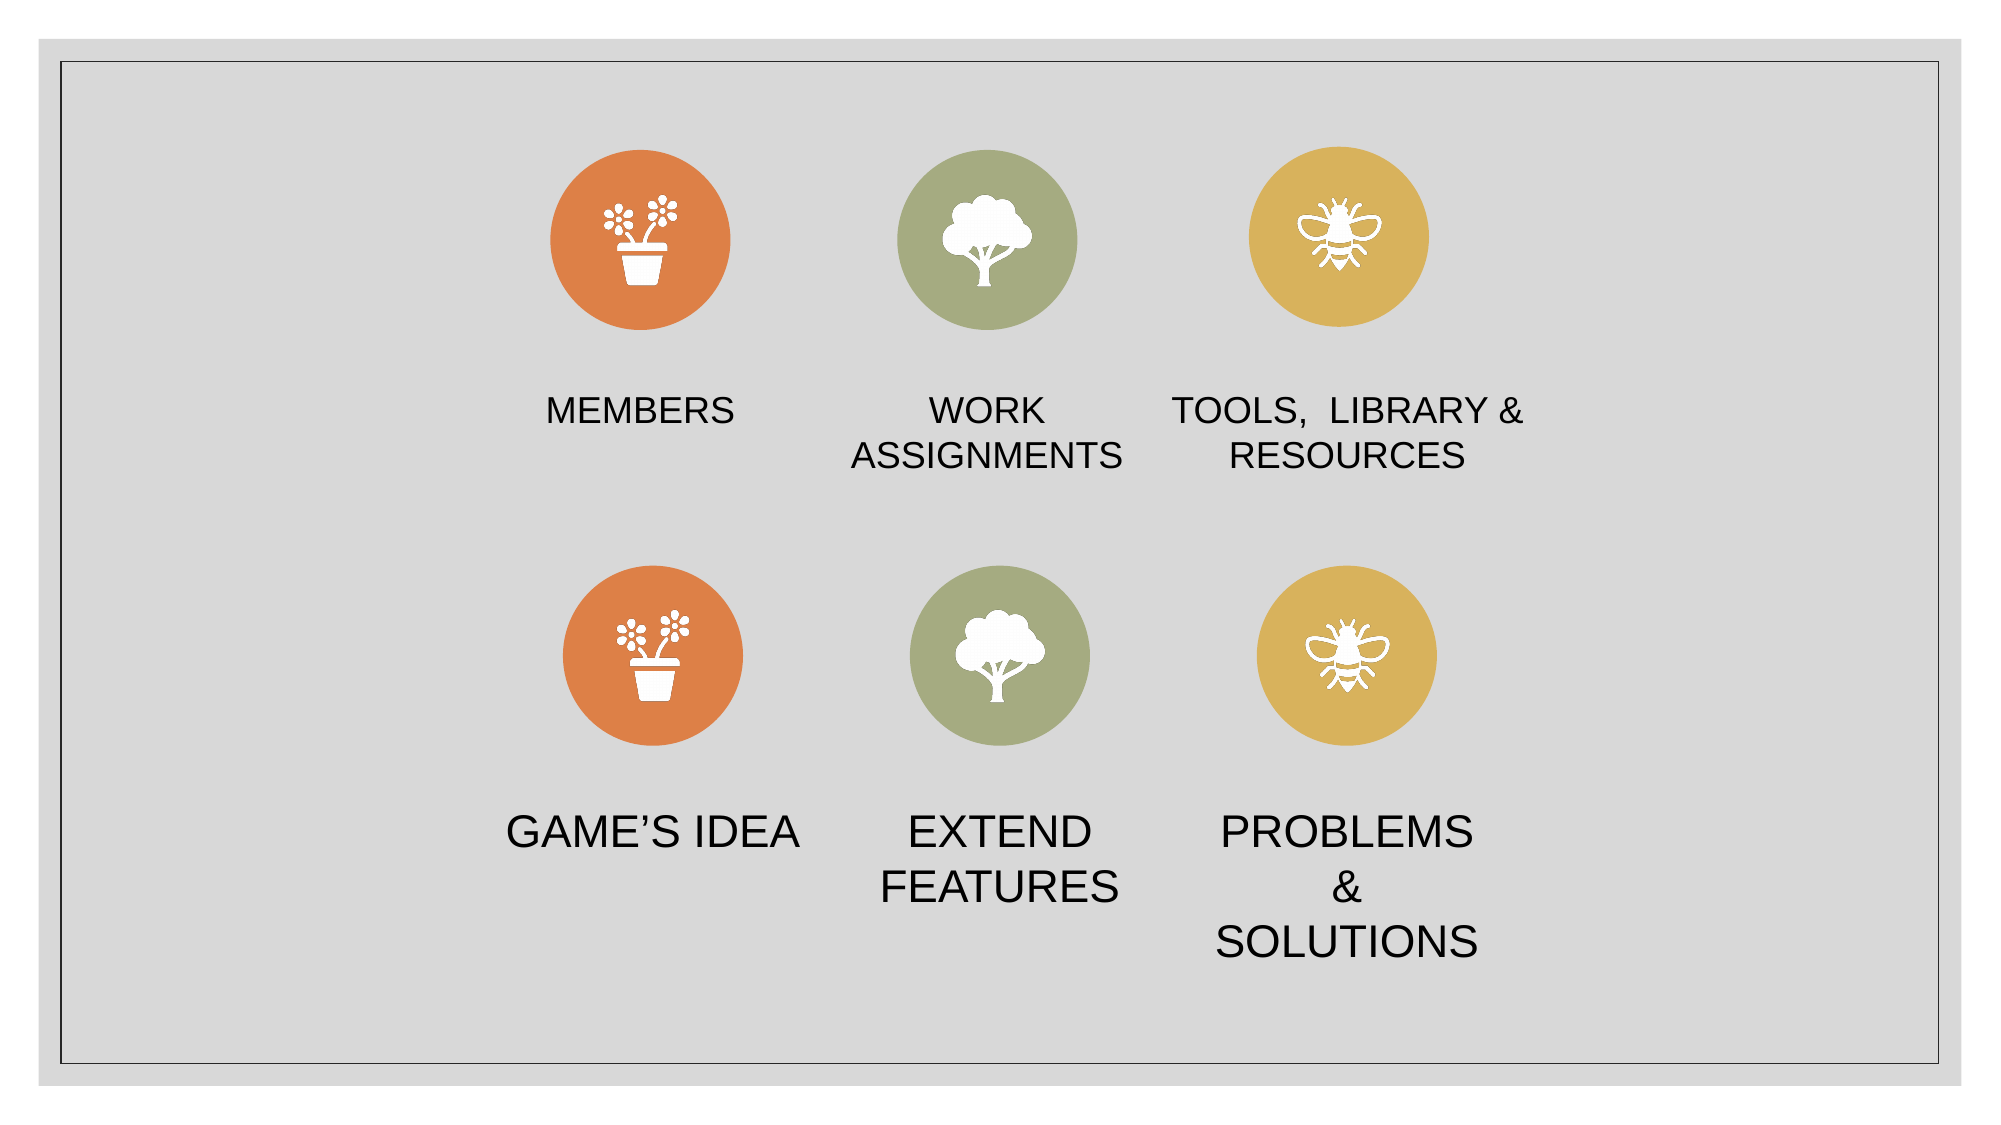

Members
Work ASSignments
Tools,  Library & resources
Game’s idea
Extend features
Problems & solutions